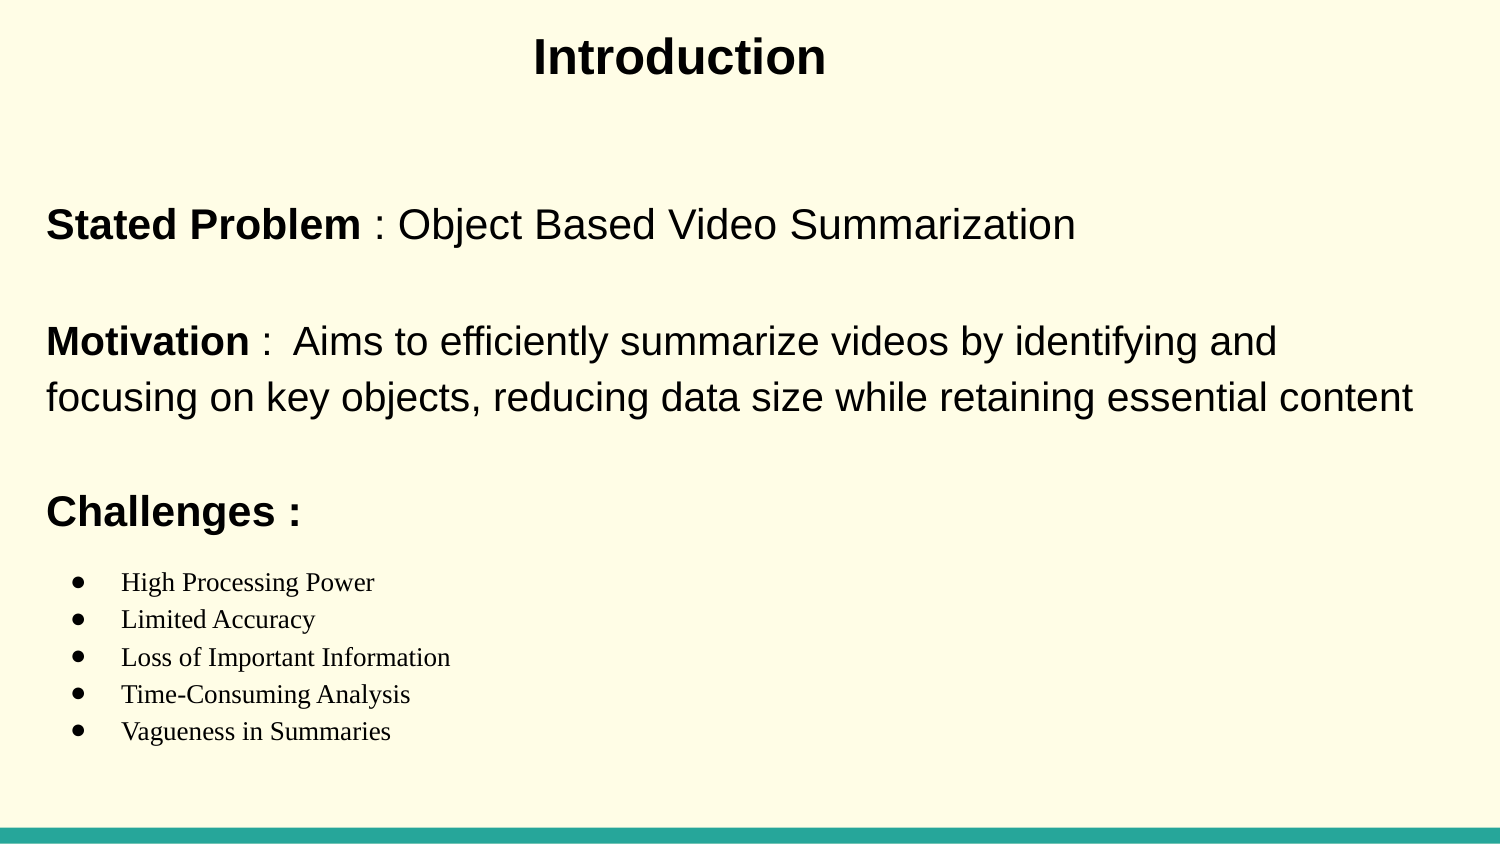

# Introduction
Stated Problem : Object Based Video Summarization

Motivation :  Aims to efficiently summarize videos by identifying and focusing on key objects, reducing data size while retaining essential content

Challenges :
High Processing Power
Limited Accuracy
Loss of Important Information
Time-Consuming Analysis
Vagueness in Summaries